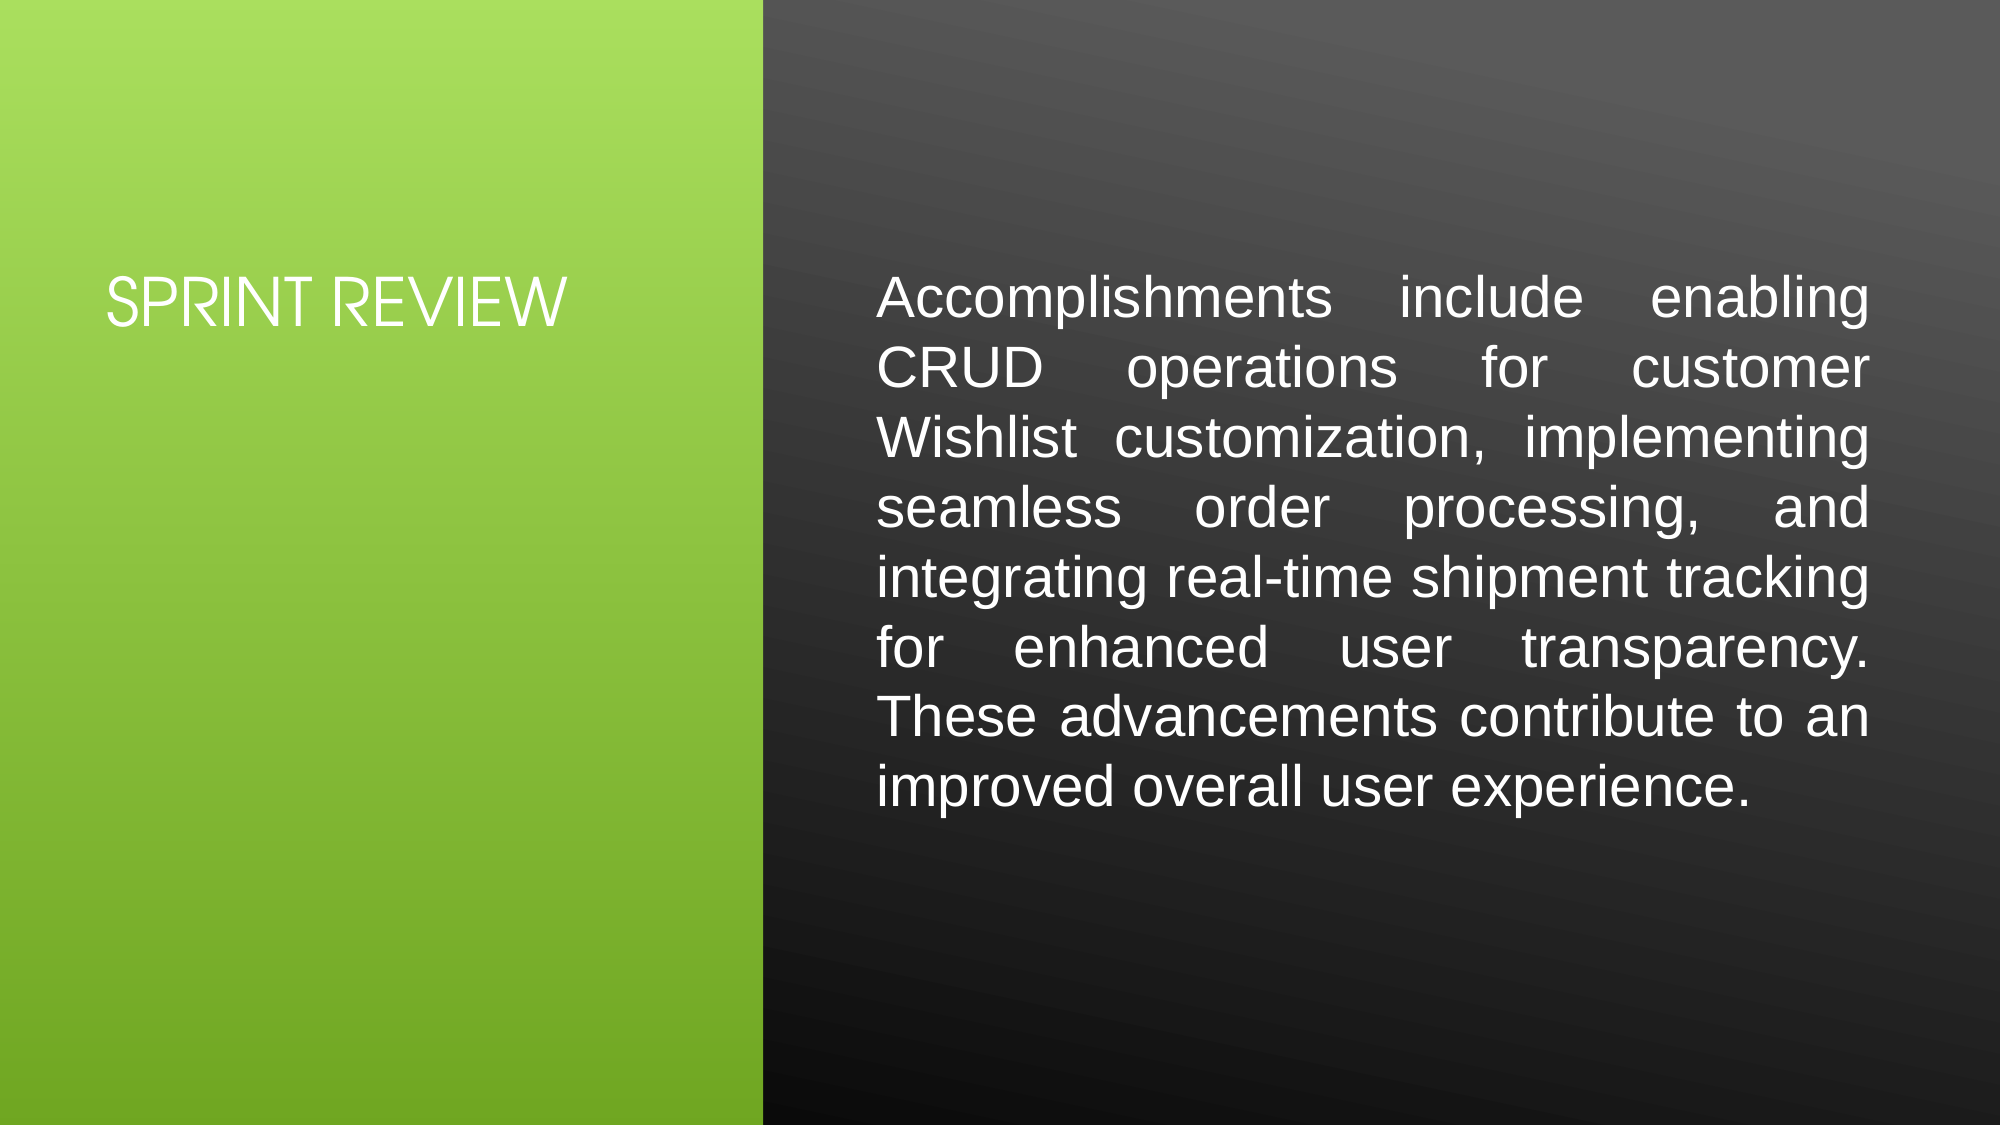

# Sprint Review
Accomplishments include enabling CRUD operations for customer Wishlist customization, implementing seamless order processing, and integrating real-time shipment tracking for enhanced user transparency. These advancements contribute to an improved overall user experience.

35